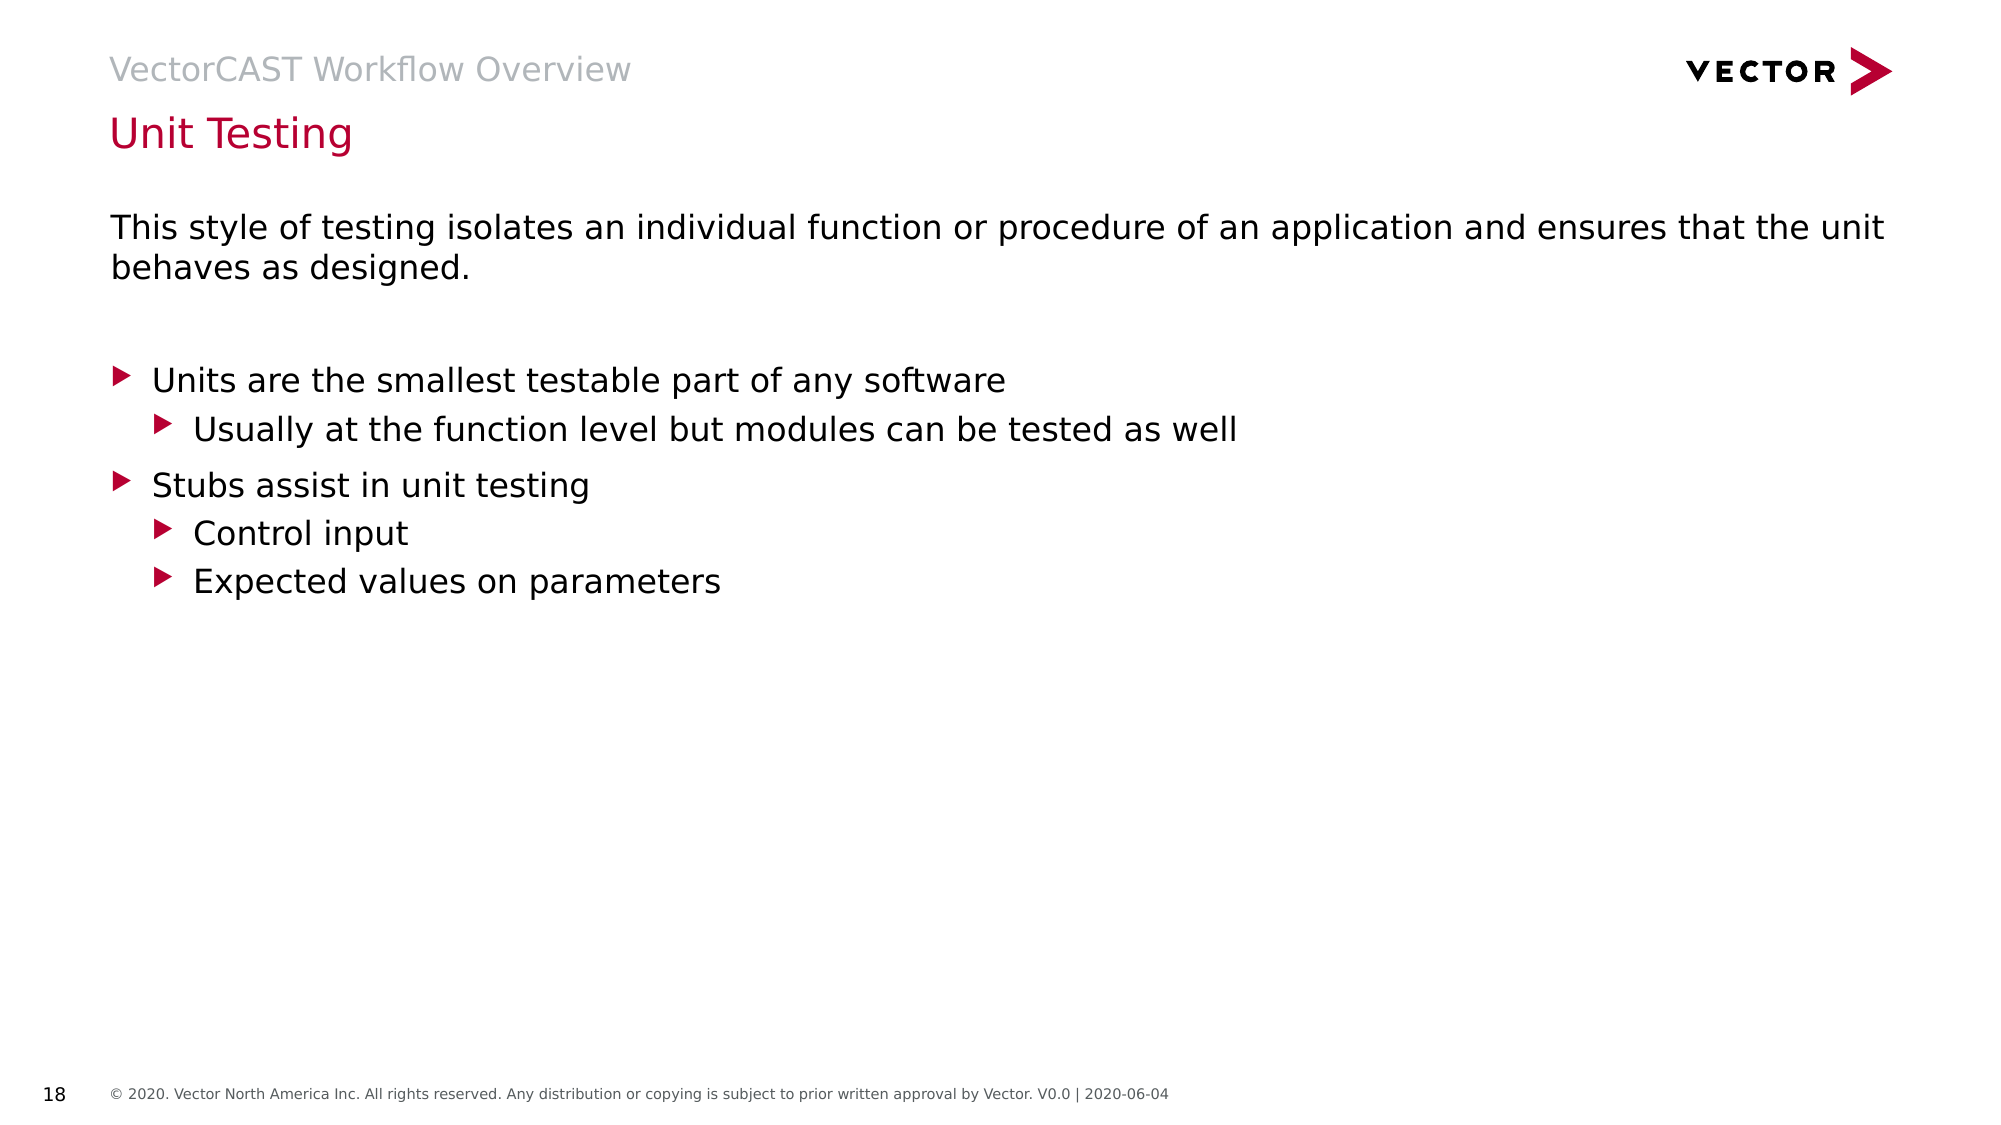

# VectorCAST Workflow Overview
Unit Testing
This style of testing isolates an individual function or procedure of an application and ensures that the unit behaves as designed.

Units are the smallest testable part of any software
Usually at the function level but modules can be tested as well
Stubs assist in unit testing
Control input
Expected values on parameters